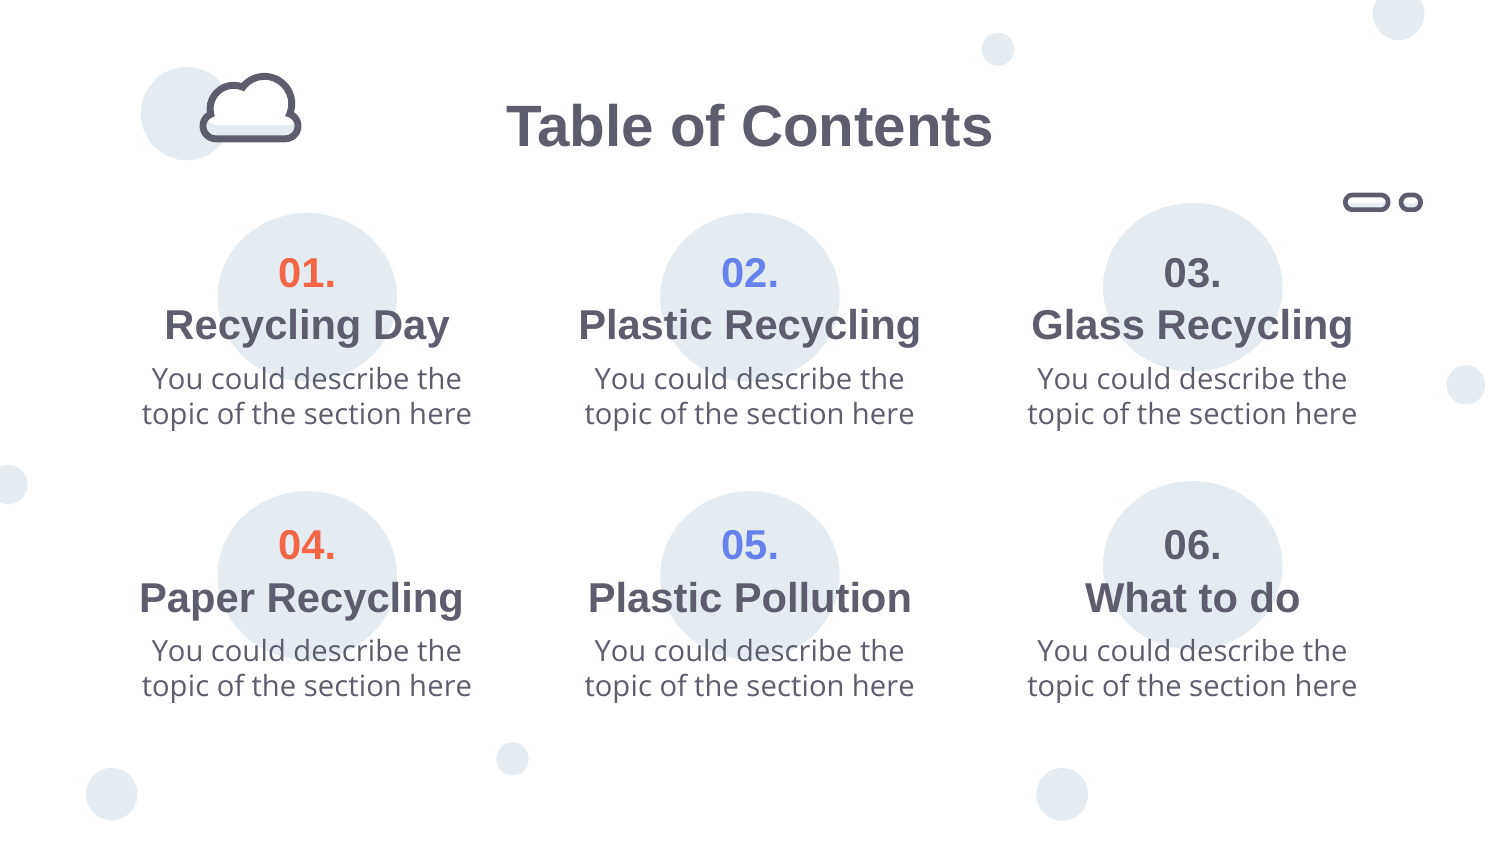

# Table of Contents

01.
02.
03.
Recycling Day
Plastic Recycling
Glass Recycling
You could describe the topic of the section here
You could describe the topic of the section here
You could describe the topic of the section here
04.
06.
05.
Paper Recycling
Plastic Pollution
What to do
You could describe the topic of the section here
You could describe the topic of the section here
You could describe the topic of the section here